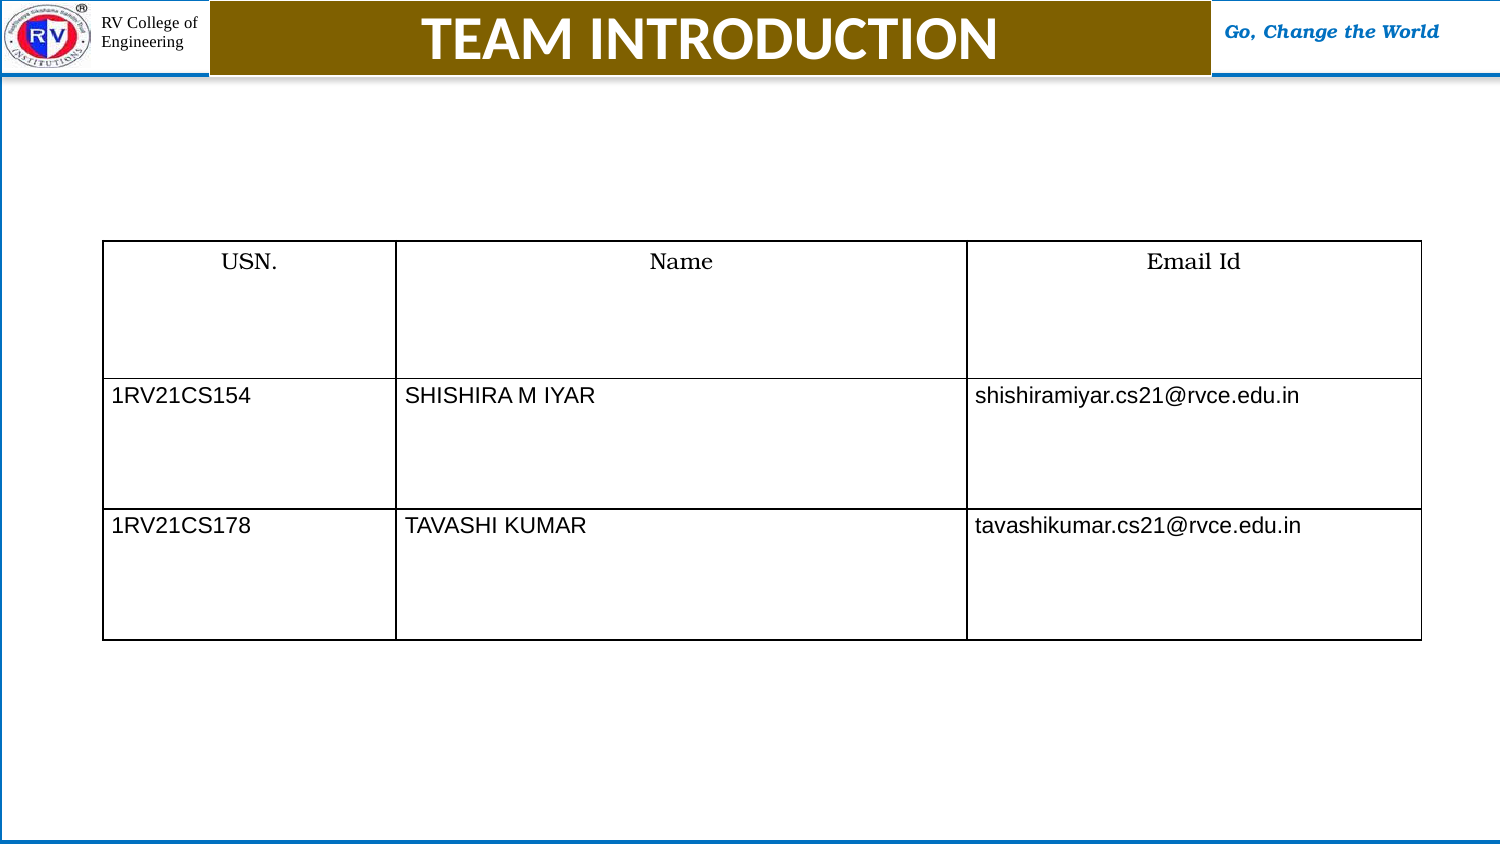

TEAM INTRODUCTION
| USN. | Name | Email Id |
| --- | --- | --- |
| 1RV21CS154 | SHISHIRA M IYAR | shishiramiyar.cs21@rvce.edu.in |
| 1RV21CS178 | TAVASHI KUMAR | tavashikumar.cs21@rvce.edu.in |